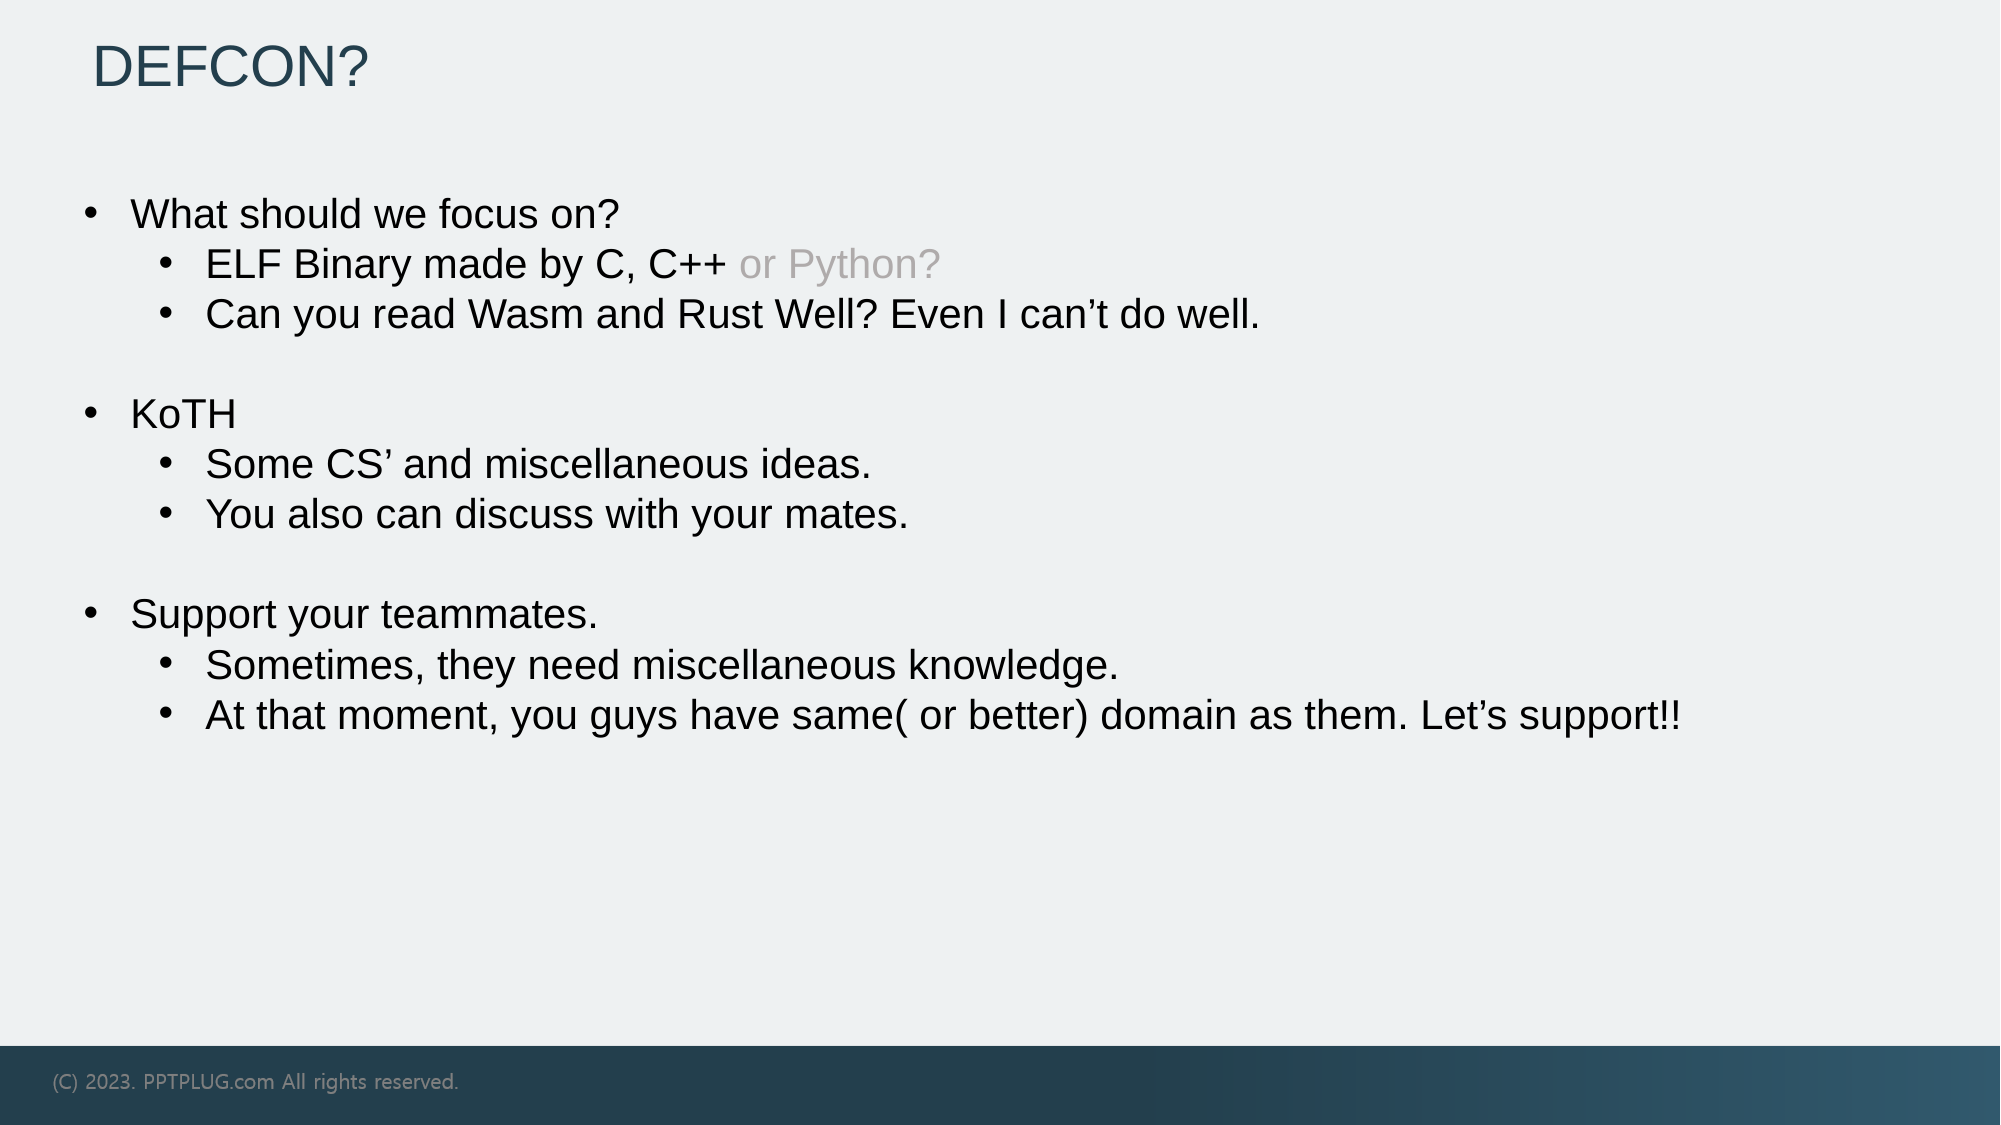

# DEFCON?
What should we focus on?
ELF Binary made by C, C++ or Python?
Can you read Wasm and Rust Well? Even I can’t do well.

KoTH
Some CS’ and miscellaneous ideas.
You also can discuss with your mates.

Support your teammates.
Sometimes, they need miscellaneous knowledge.
At that moment, you guys have same( or better) domain as them. Let’s support!!